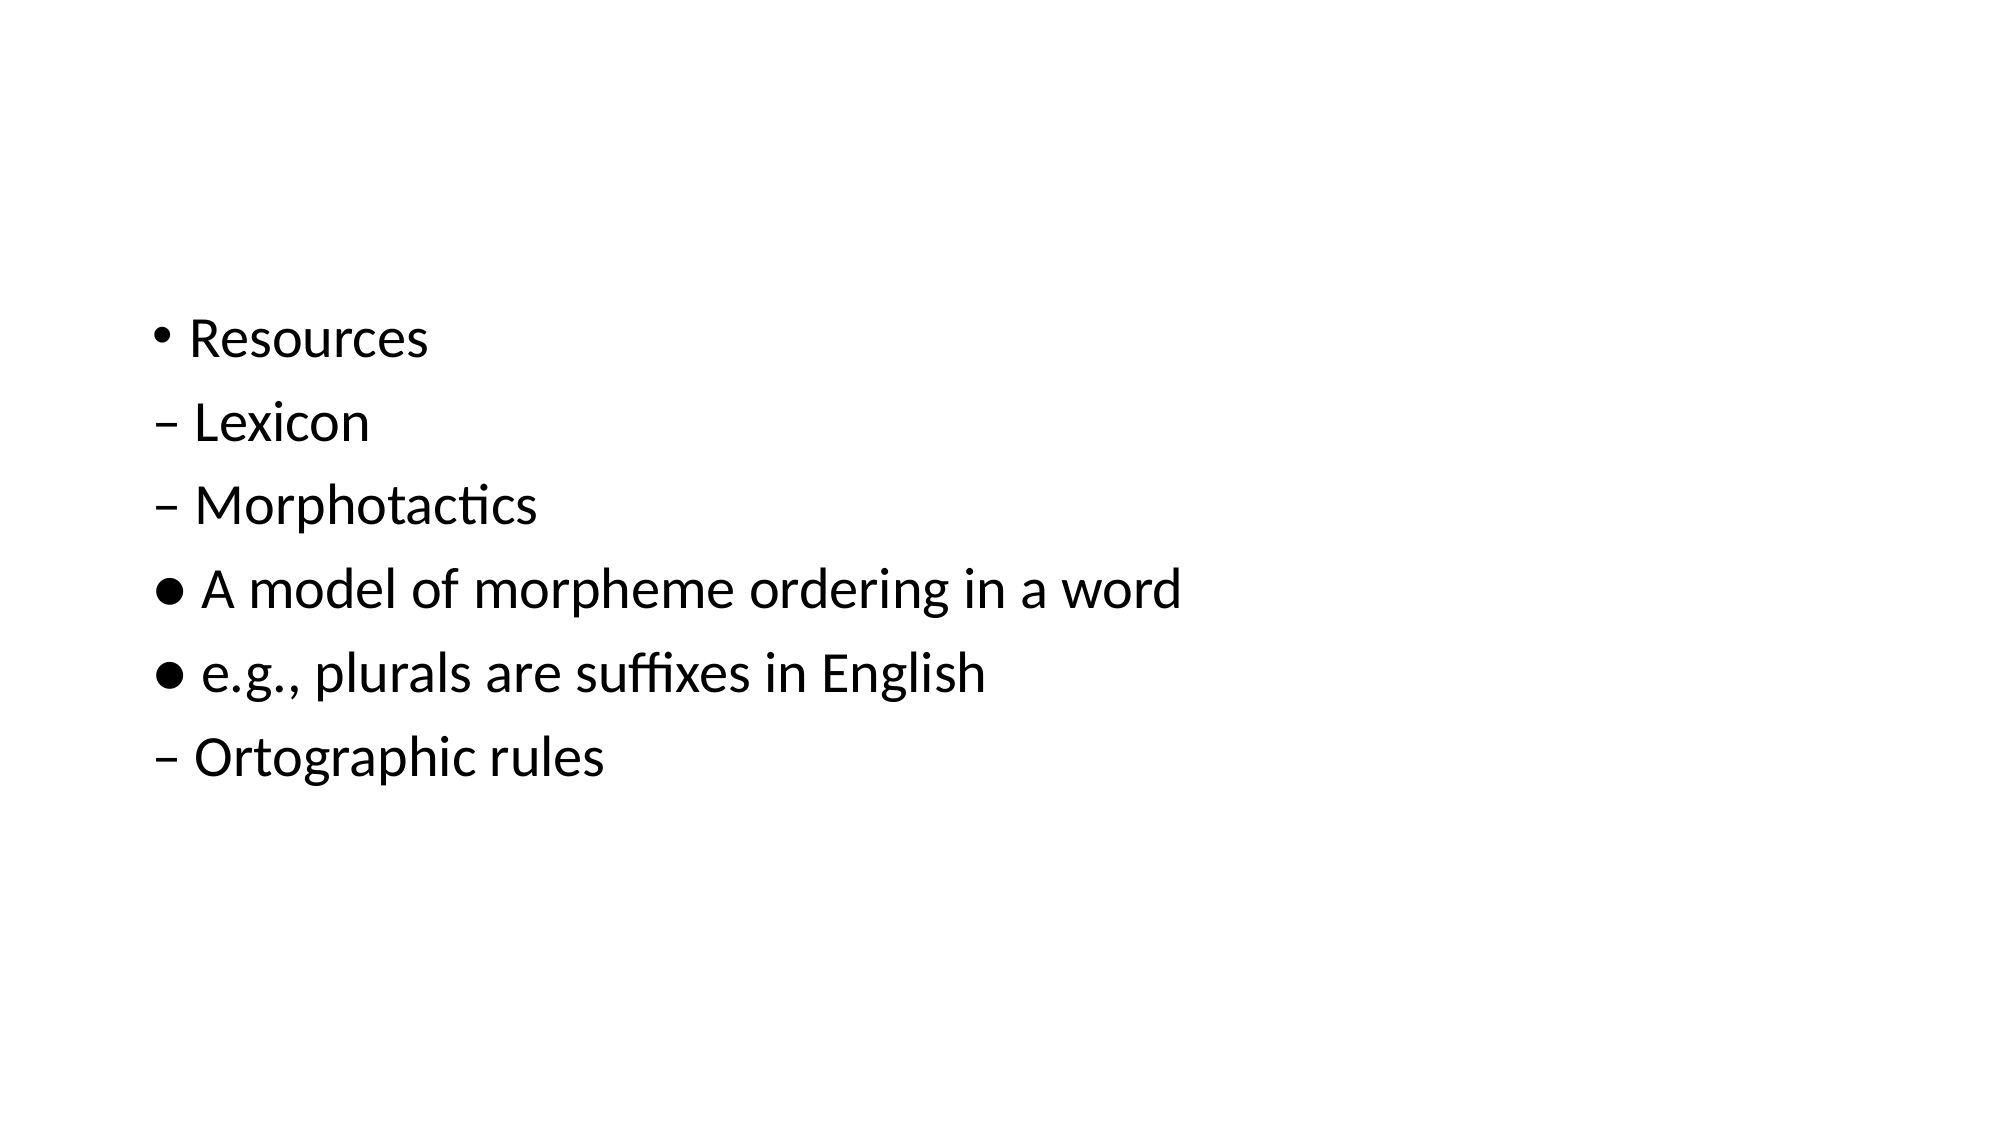

#
Resources
– Lexicon
– Morphotactics
● A model of morpheme ordering in a word
● e.g., plurals are suffixes in English
– Ortographic rules